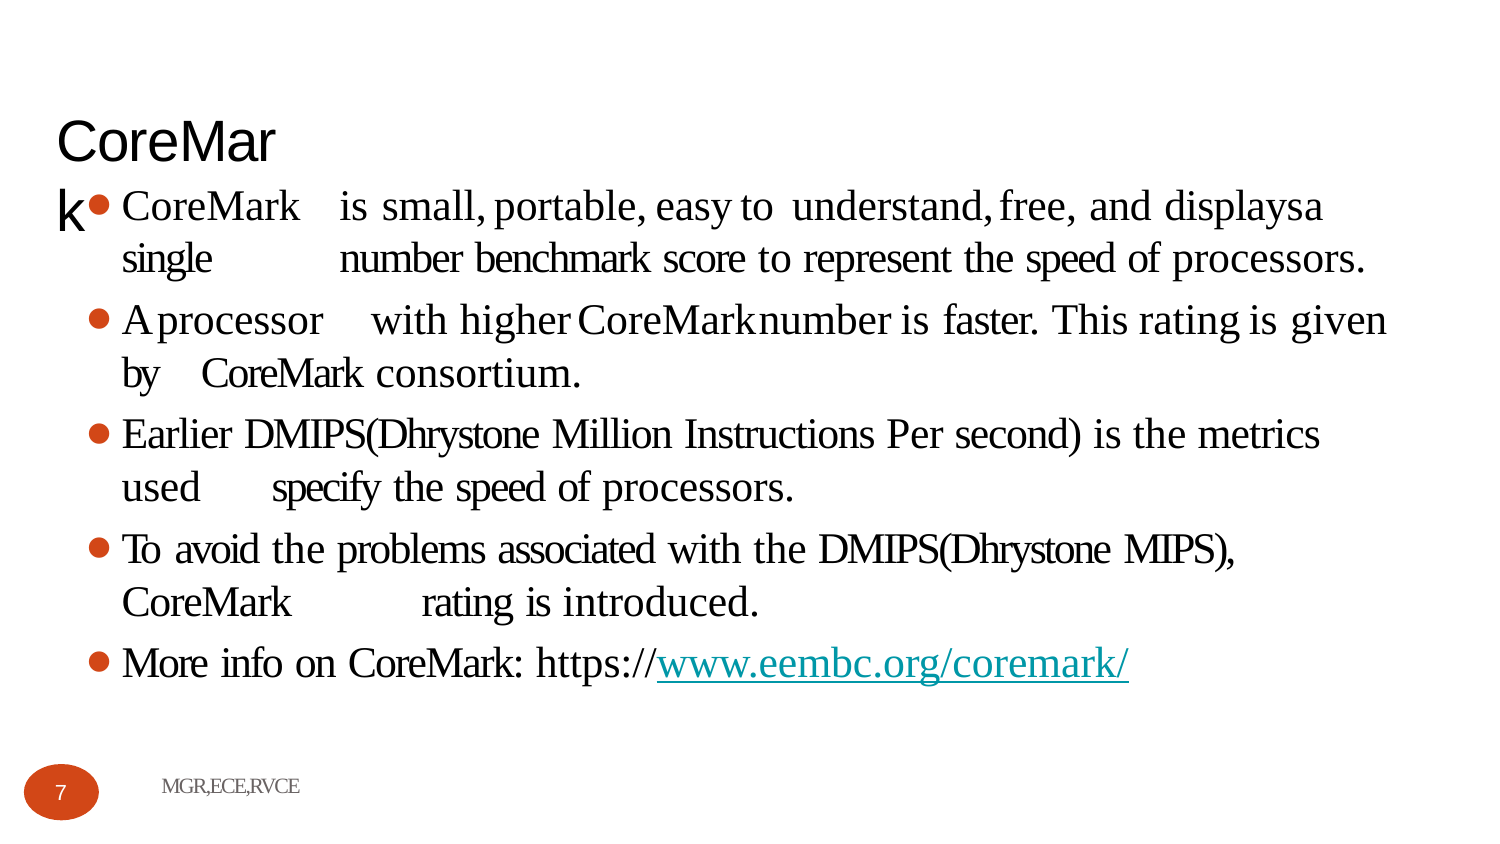

# CoreMark
CoreMark	is	small,	portable,	easy	to	understand,	free,	and	displays	a	single 	number benchmark score to represent the speed of processors.
A	processor	with	higher	CoreMark	number	is	faster. This	rating	is	given	by 	CoreMark consortium.
Earlier DMIPS(Dhrystone Million Instructions Per second) is the metrics used 	specify the speed of processors.
To avoid the problems associated with the DMIPS(Dhrystone MIPS), CoreMark 	rating is introduced.
More info on CoreMark: https://www.eembc.org/coremark/

MGR,ECE,RVCE
7